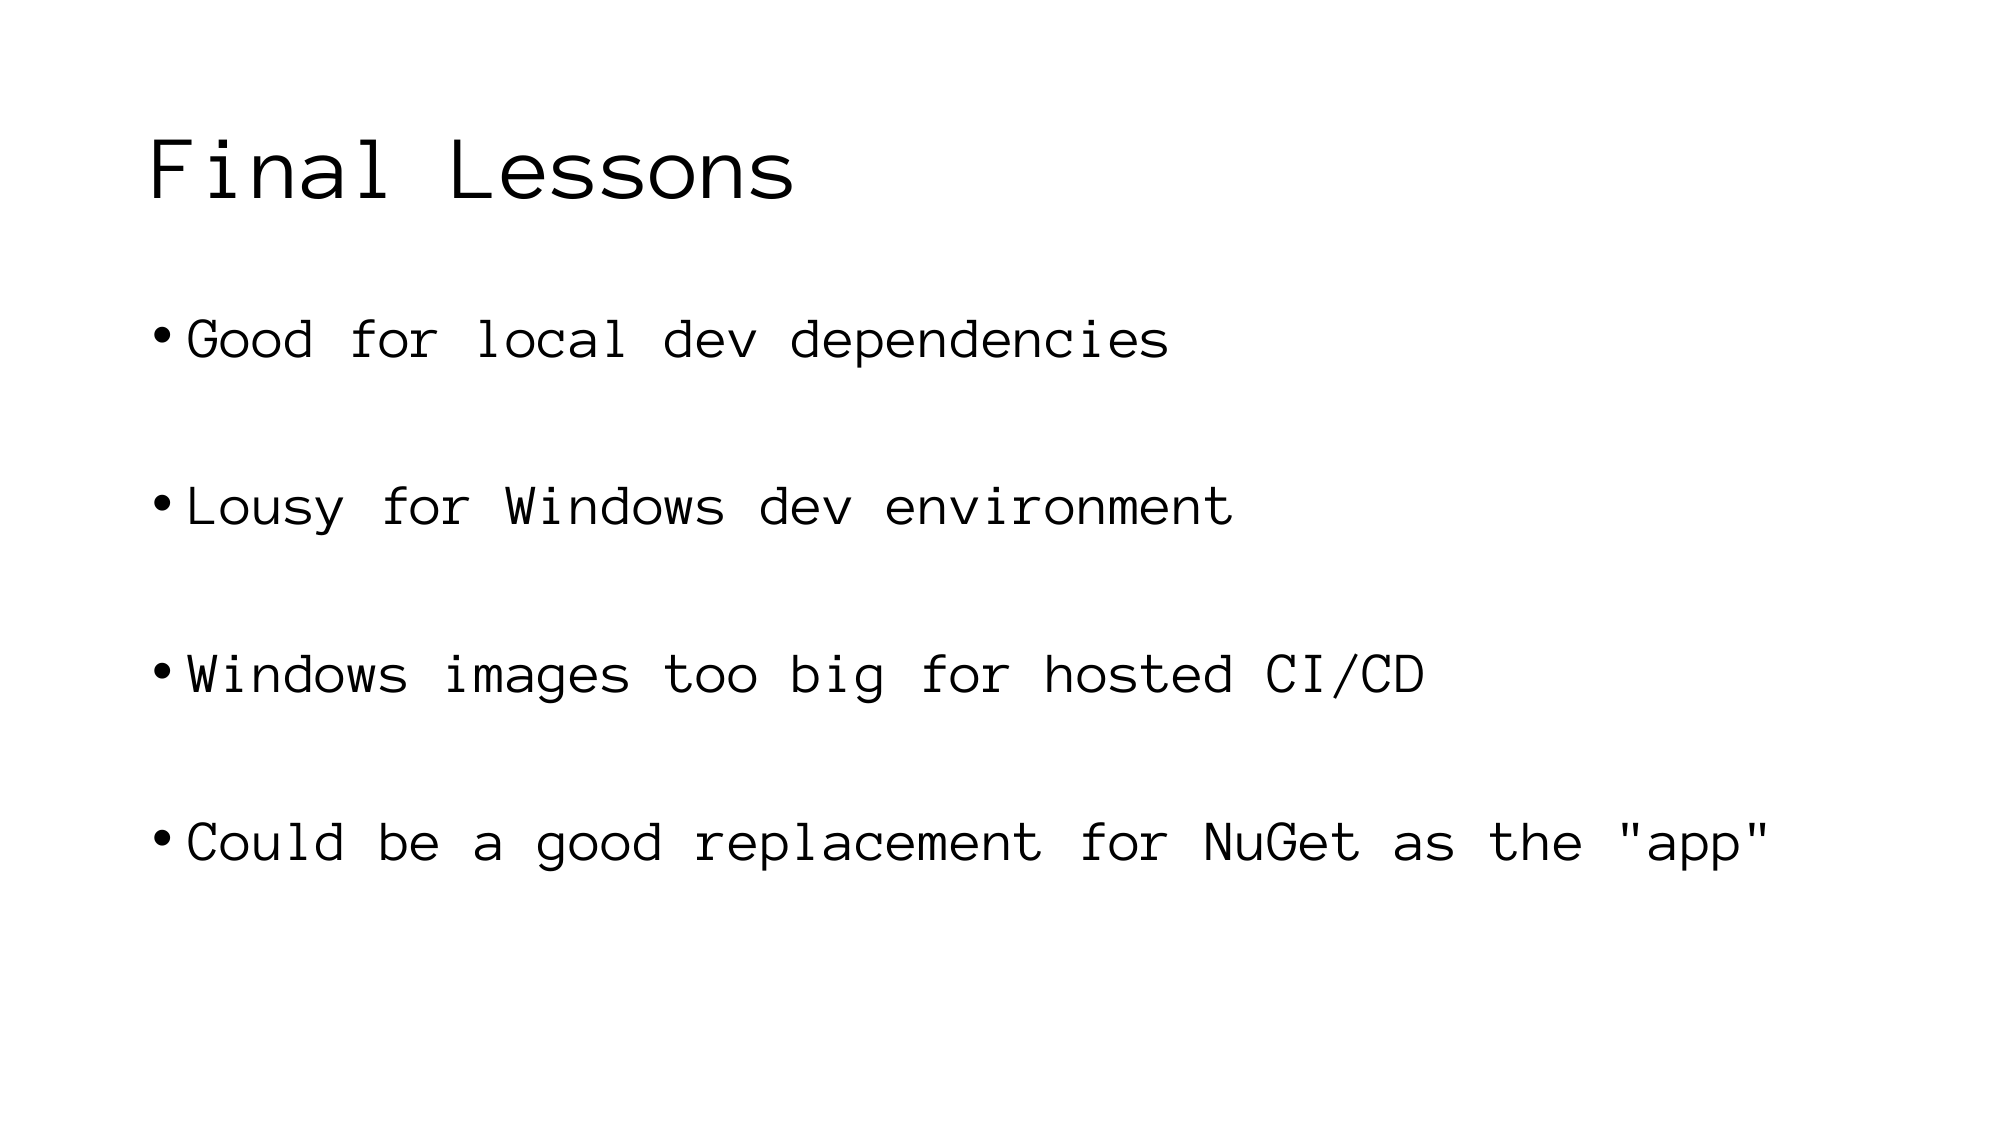

# Final Lessons
Good for local dev dependencies

Lousy for Windows dev environment

Windows images too big for hosted CI/CD

Could be a good replacement for NuGet as the "app"